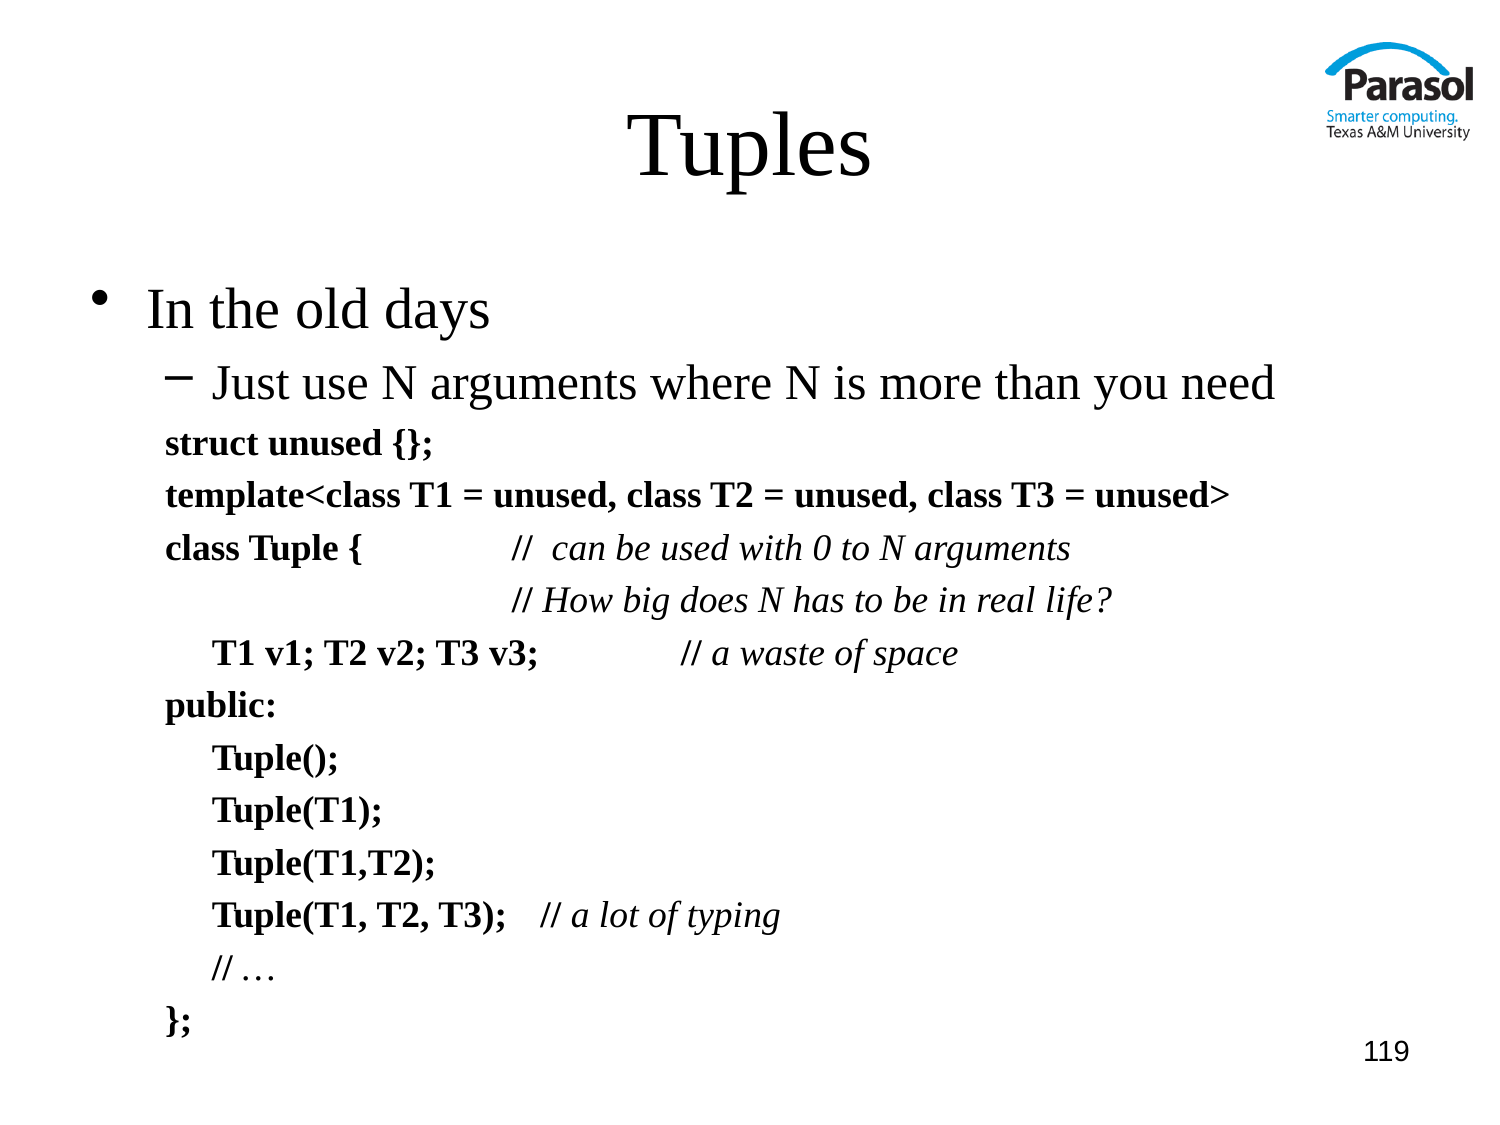

# Tuples
In the old days
Just use N arguments where N is more than you need
struct unused {};
template<class T1 = unused, class T2 = unused, class T3 = unused>
class Tuple {	//  can be used with 0 to N arguments
			// How big does N has to be in real life?
	T1 v1; T2 v2; T3 v3;	  // a waste of space
public:
	Tuple();
	Tuple(T1);
	Tuple(T1,T2);
	Tuple(T1, T2, T3);	   // a lot of typing
	// …
};

119